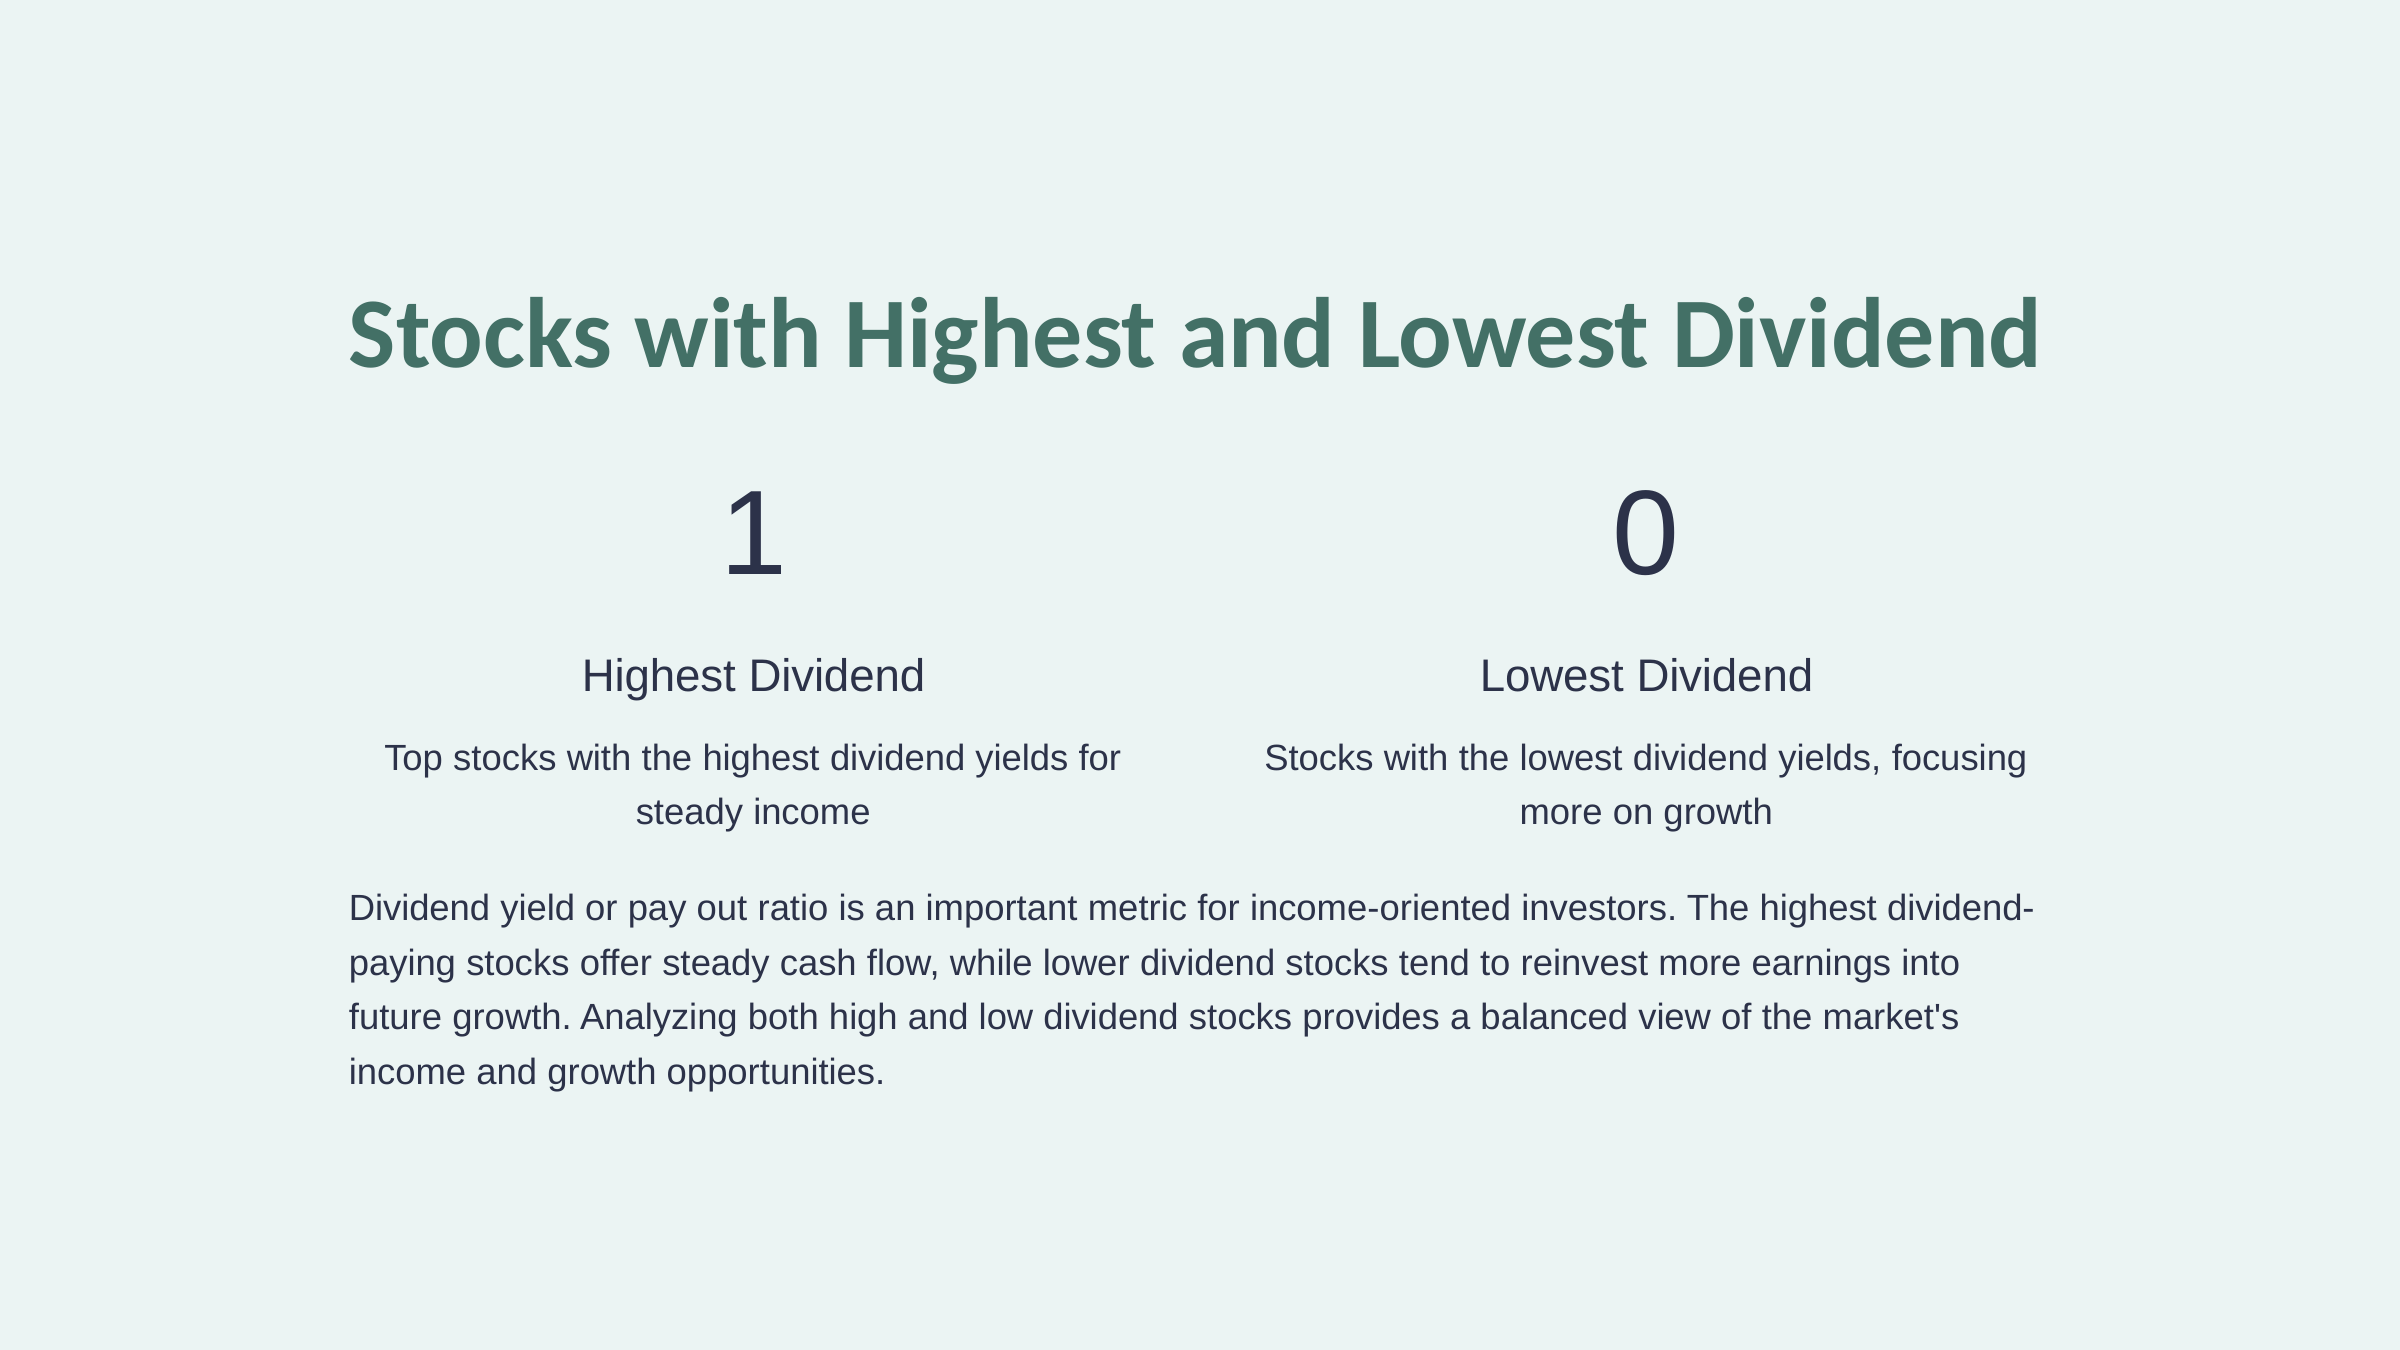

Stocks with Highest and Lowest Dividend
1
0
Highest Dividend
Lowest Dividend
Top stocks with the highest dividend yields for steady income
Stocks with the lowest dividend yields, focusing more on growth
Dividend yield or pay out ratio is an important metric for income-oriented investors. The highest dividend-paying stocks offer steady cash flow, while lower dividend stocks tend to reinvest more earnings into future growth. Analyzing both high and low dividend stocks provides a balanced view of the market's income and growth opportunities.